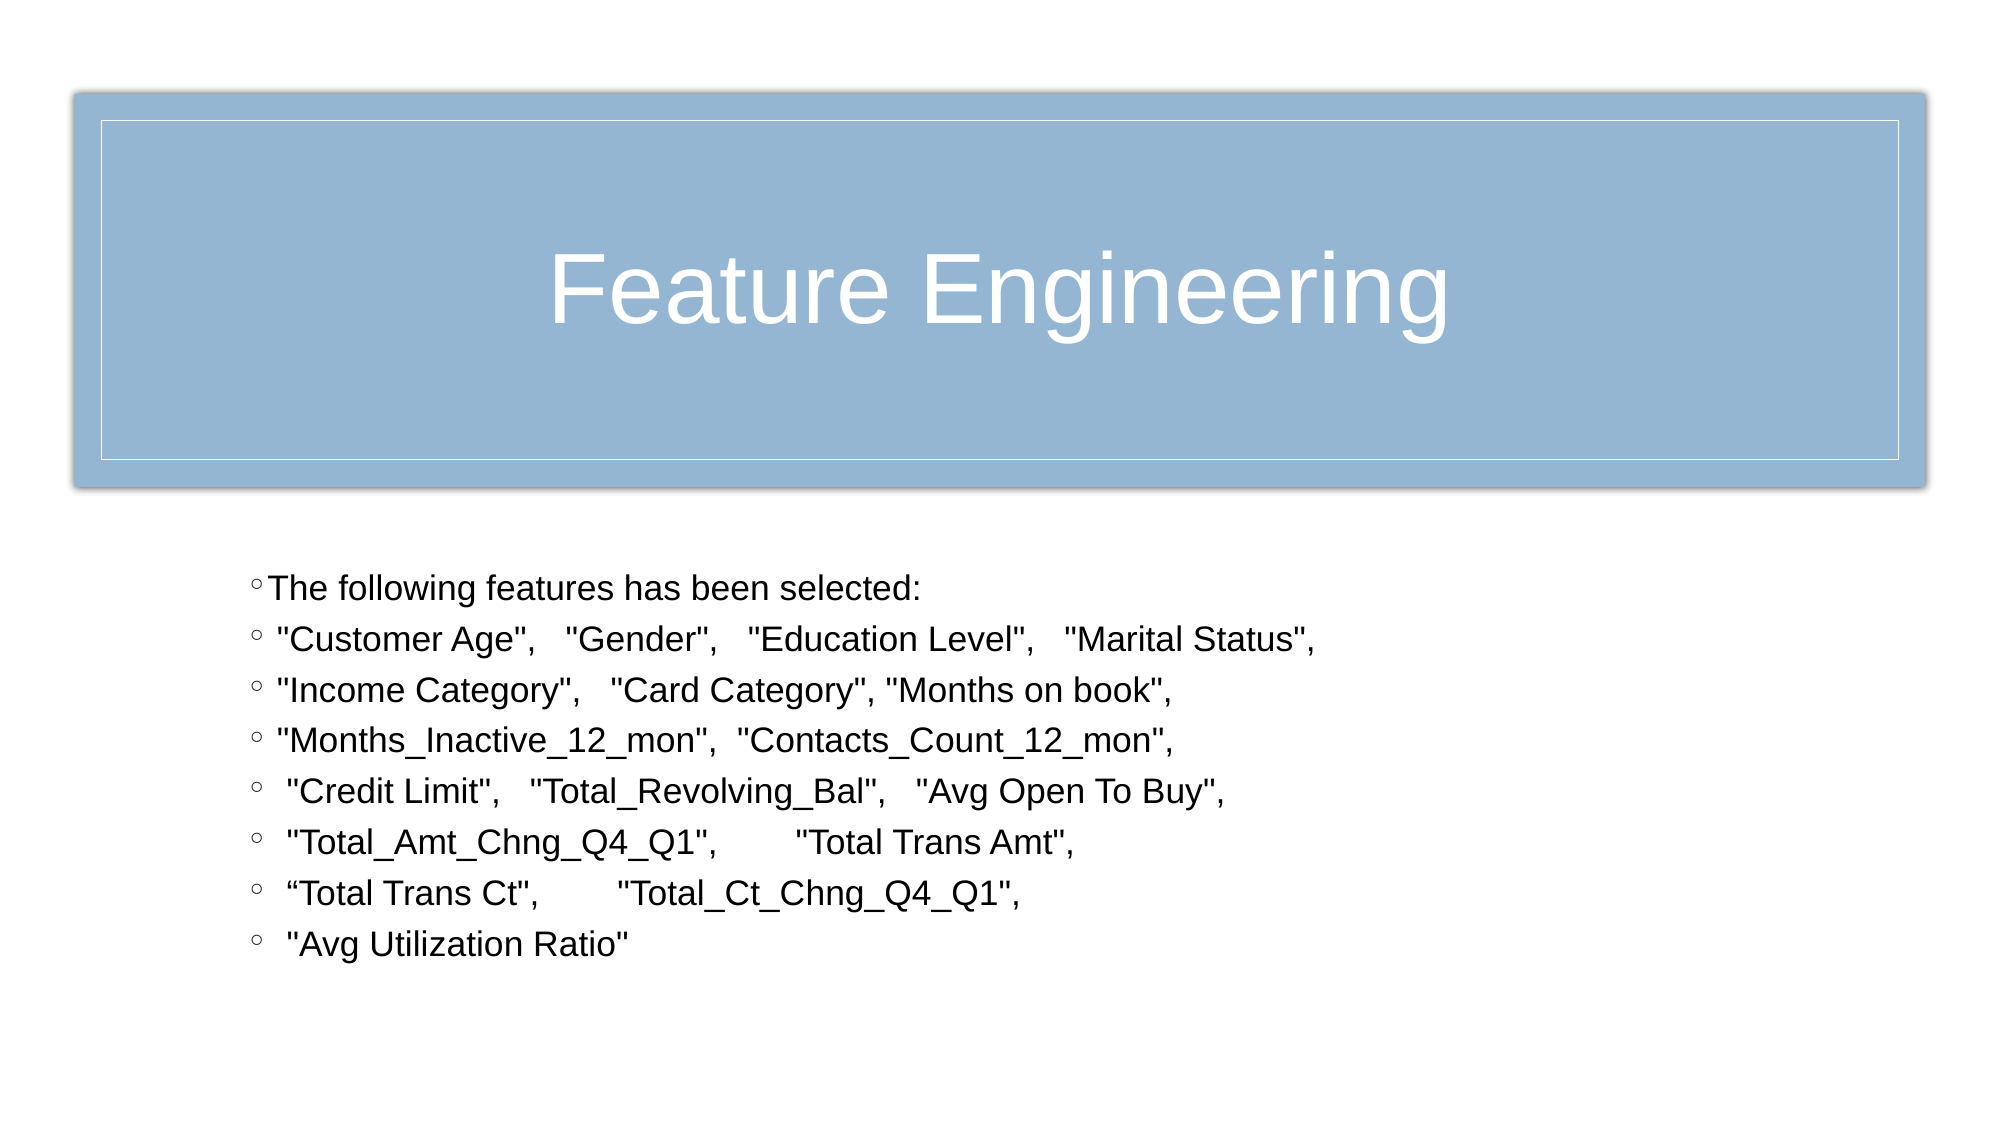

# Feature Engineering
The following features has been selected:
 "Customer Age",   "Gender",   "Education Level",   "Marital Status",
 "Income Category",   "Card Category", "Months on book",
 "Months_Inactive_12_mon",  "Contacts_Count_12_mon",
  "Credit Limit",   "Total_Revolving_Bal",   "Avg Open To Buy",
  "Total_Amt_Chng_Q4_Q1",        "Total Trans Amt",
  “Total Trans Ct",        "Total_Ct_Chng_Q4_Q1",
  "Avg Utilization Ratio"